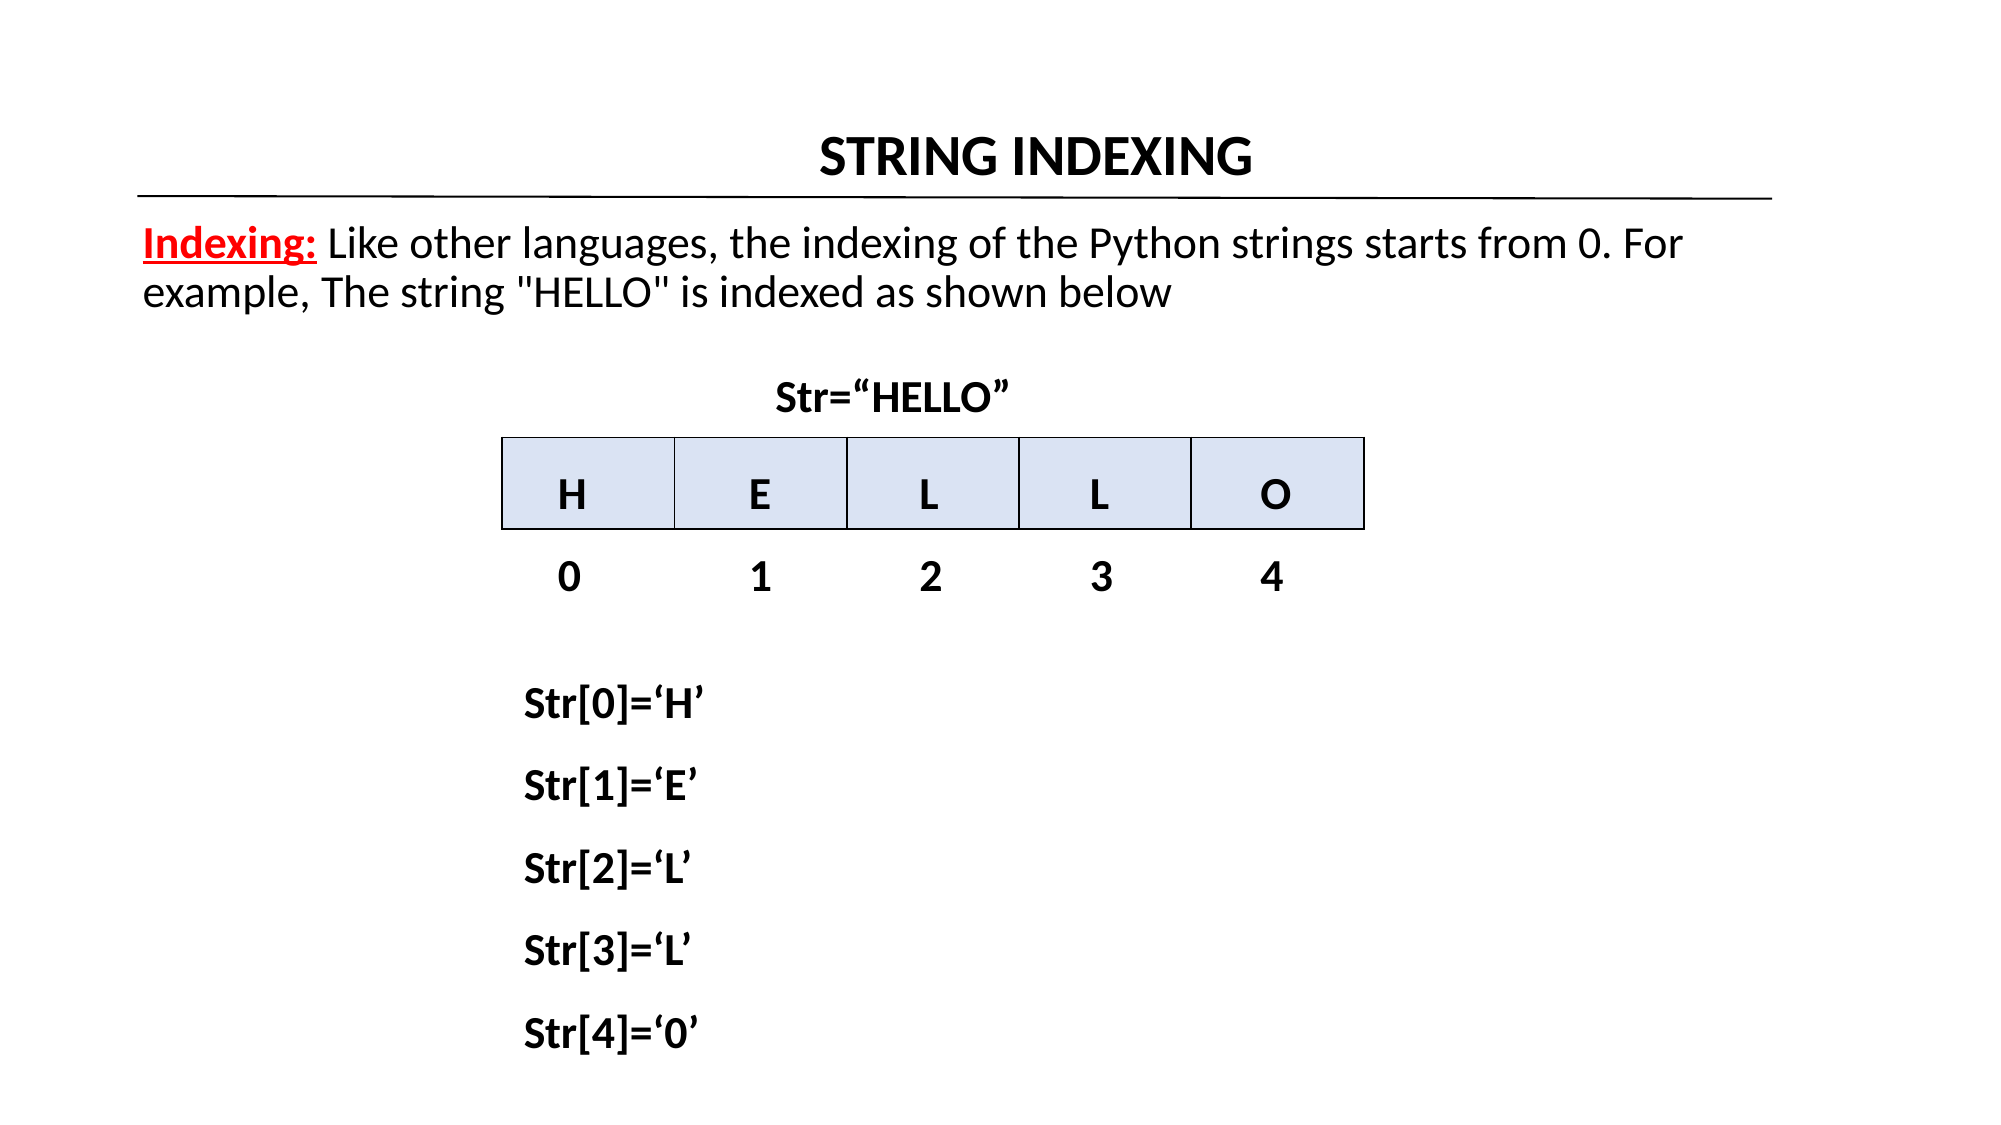

STRING INDEXING
Indexing: Like other languages, the indexing of the Python strings starts from 0. For example, The string "HELLO" is indexed as shown below

Str=“HELLO”
|  |  |  |  |  |
| --- | --- | --- | --- | --- |
H	    E	      L	        L	          O
0	    1	      2	        3	          4
Str[0]=‘H’
Str[1]=‘E’
Str[2]=‘L’
Str[3]=‘L’
Str[4]=‘0’